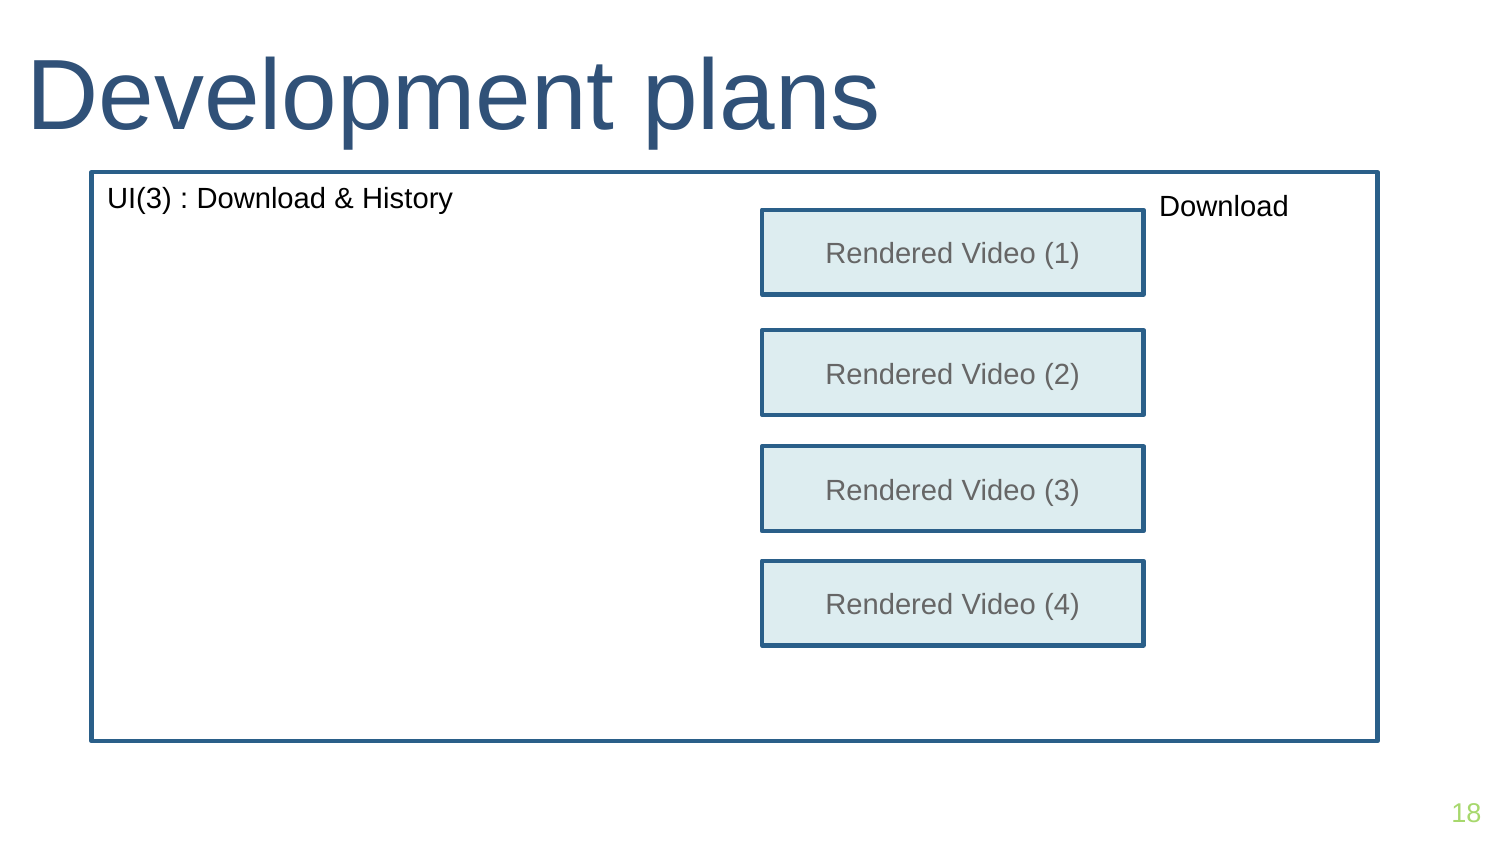

Development plans

UI(3) : Download & History
Download
Rendered Video (1)
Rendered Video (2)
Rendered Video (3)
Rendered Video (4)
18